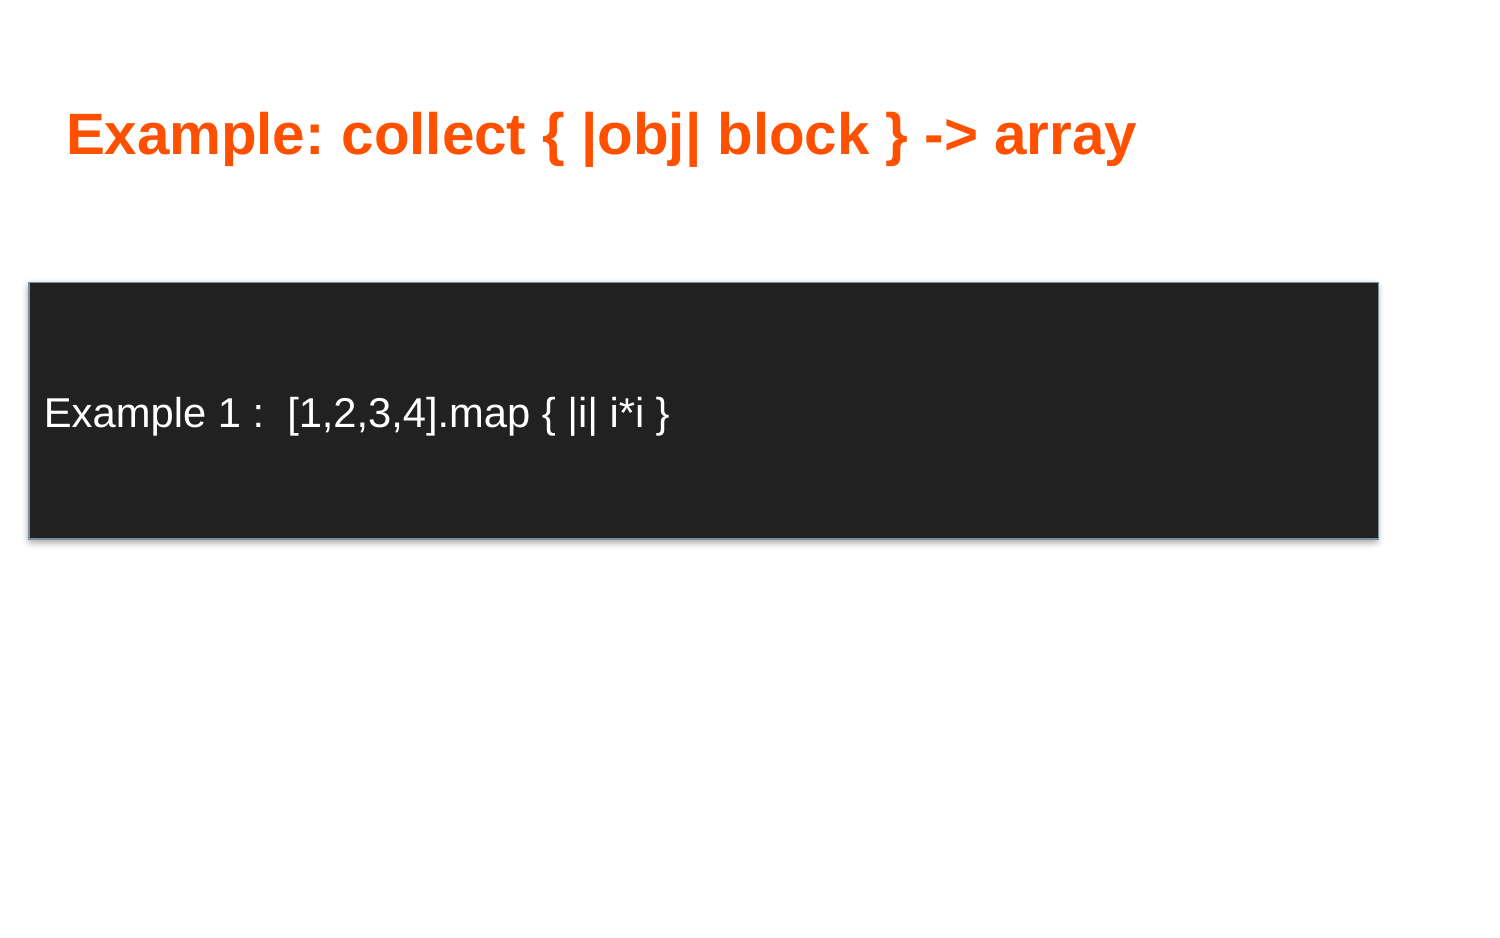

# Example: collect { |obj| block } -> array
Example 1 :  [1,2,3,4].map { |i| i*i }